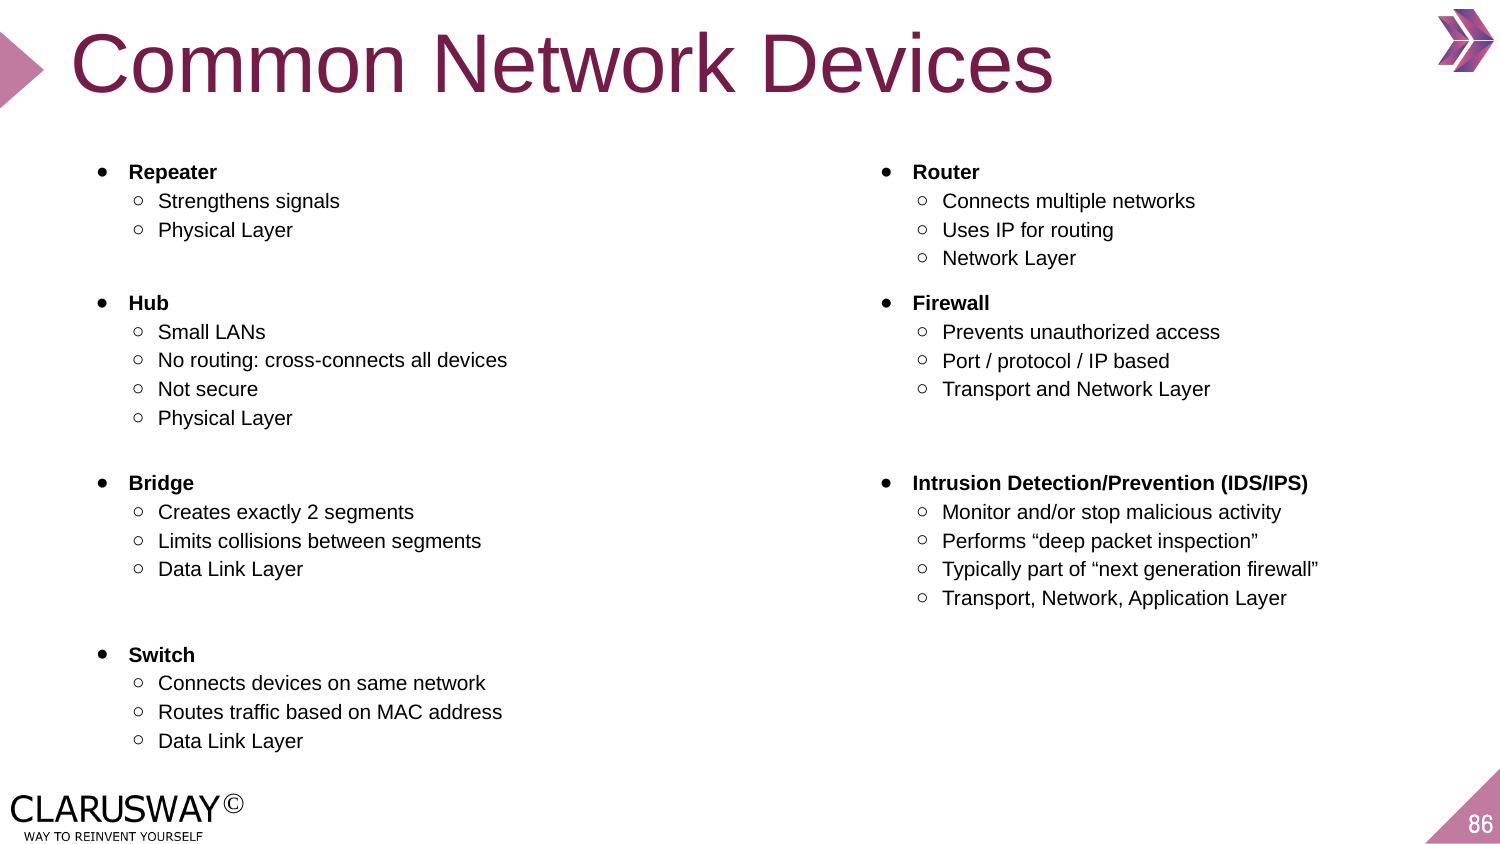

# Common Network Devices
Repeater
Strengthens signals
Physical Layer

Router
Connects multiple networks
Uses IP for routing
Network Layer
Hub
Small LANs
No routing: cross-connects all devices
Not secure
Physical Layer
Firewall
Prevents unauthorized access
Port / protocol / IP based
Transport and Network Layer
Bridge
Creates exactly 2 segments
Limits collisions between segments
Data Link Layer
Intrusion Detection/Prevention (IDS/IPS)
Monitor and/or stop malicious activity
Performs “deep packet inspection”
Typically part of “next generation firewall”
Transport, Network, Application Layer
Switch
Connects devices on same network
Routes traffic based on MAC address
Data Link Layer
86